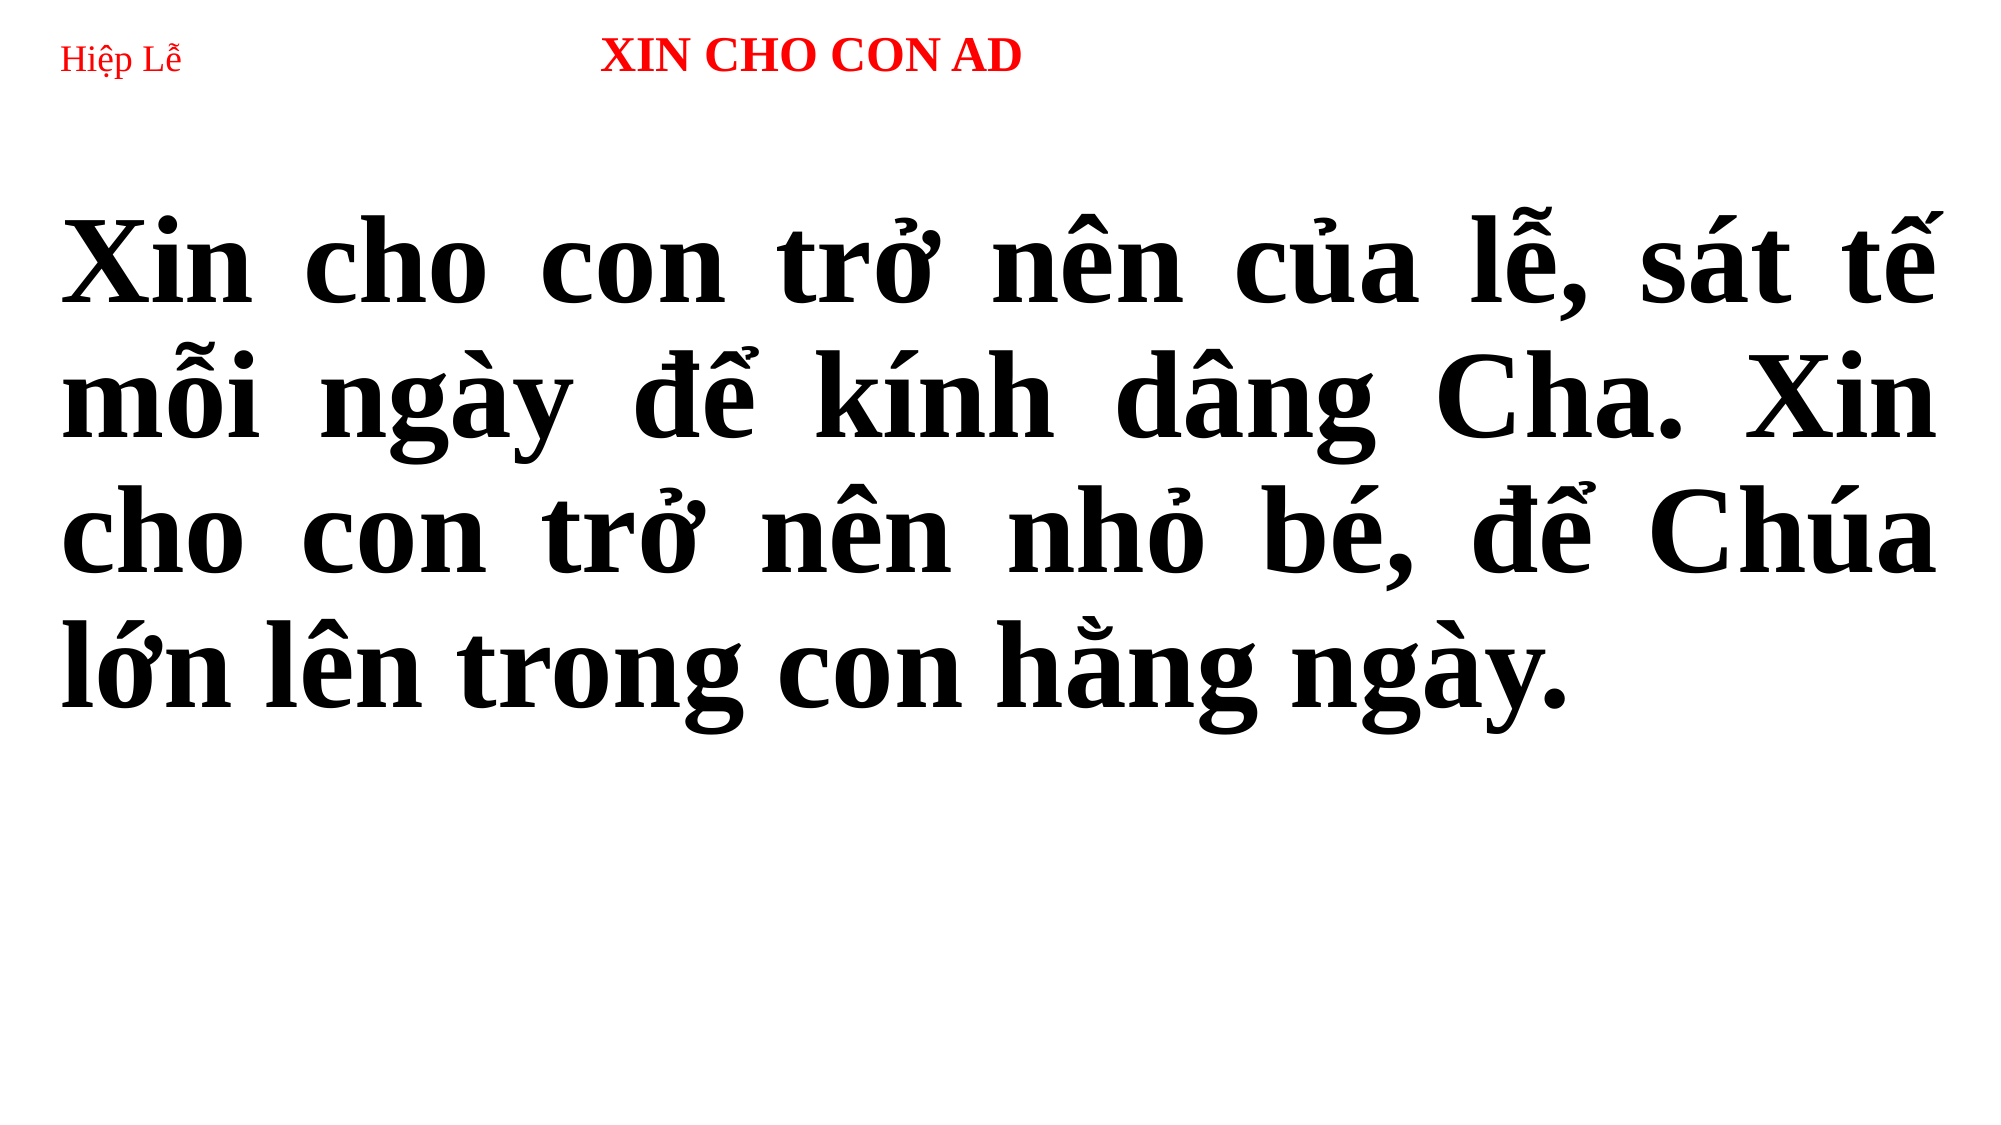

# Hiệp Lễ                                            XIN CHO CON AD
Xin cho con trở nên của lễ, sát tế mỗi ngày để kính dâng Cha. Xin cho con trở nên nhỏ bé, để Chúa lớn lên trong con hằng ngày.